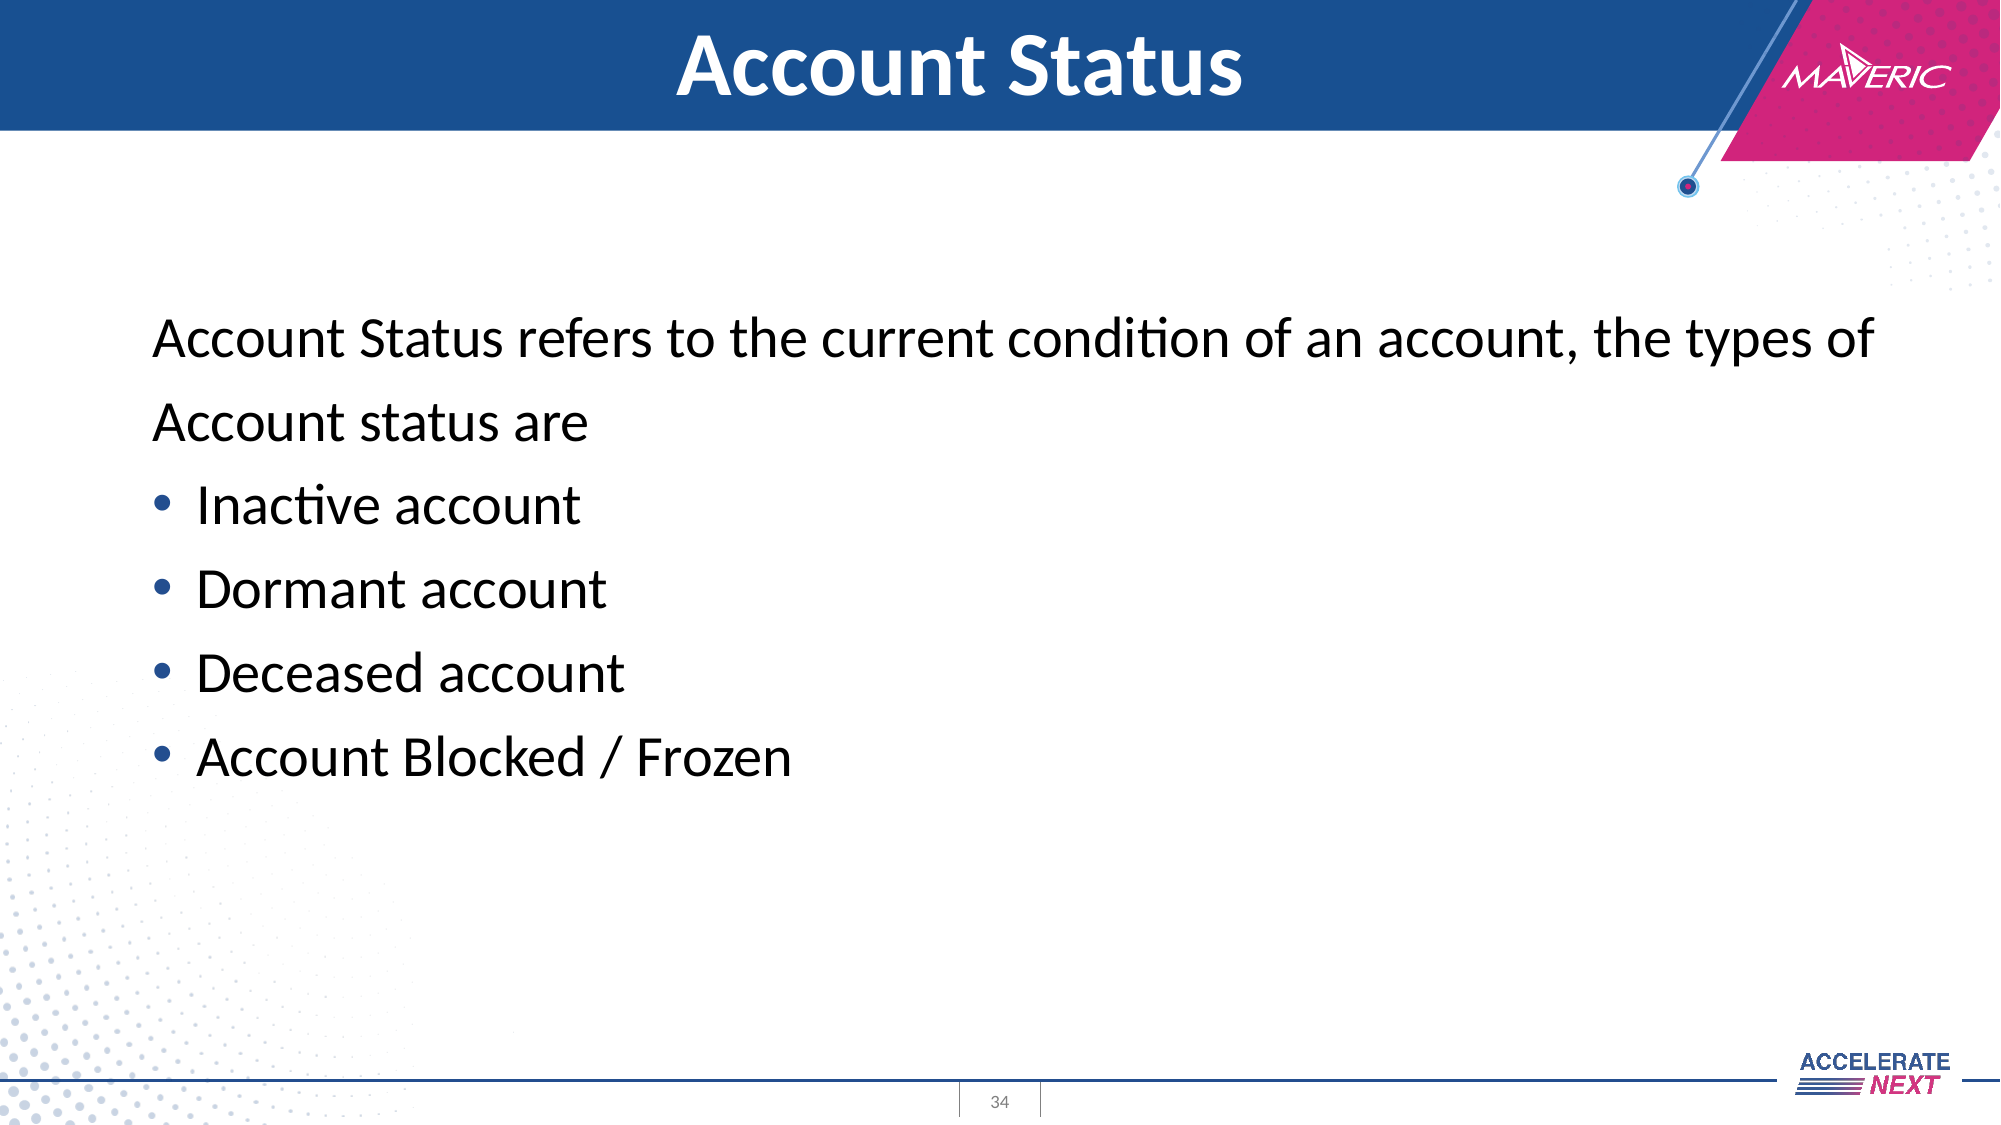

# Account Status
Account Status refers to the current condition of an account, the types of
Account status are
Inactive account
Dormant account
Deceased account
Account Blocked / Frozen
34